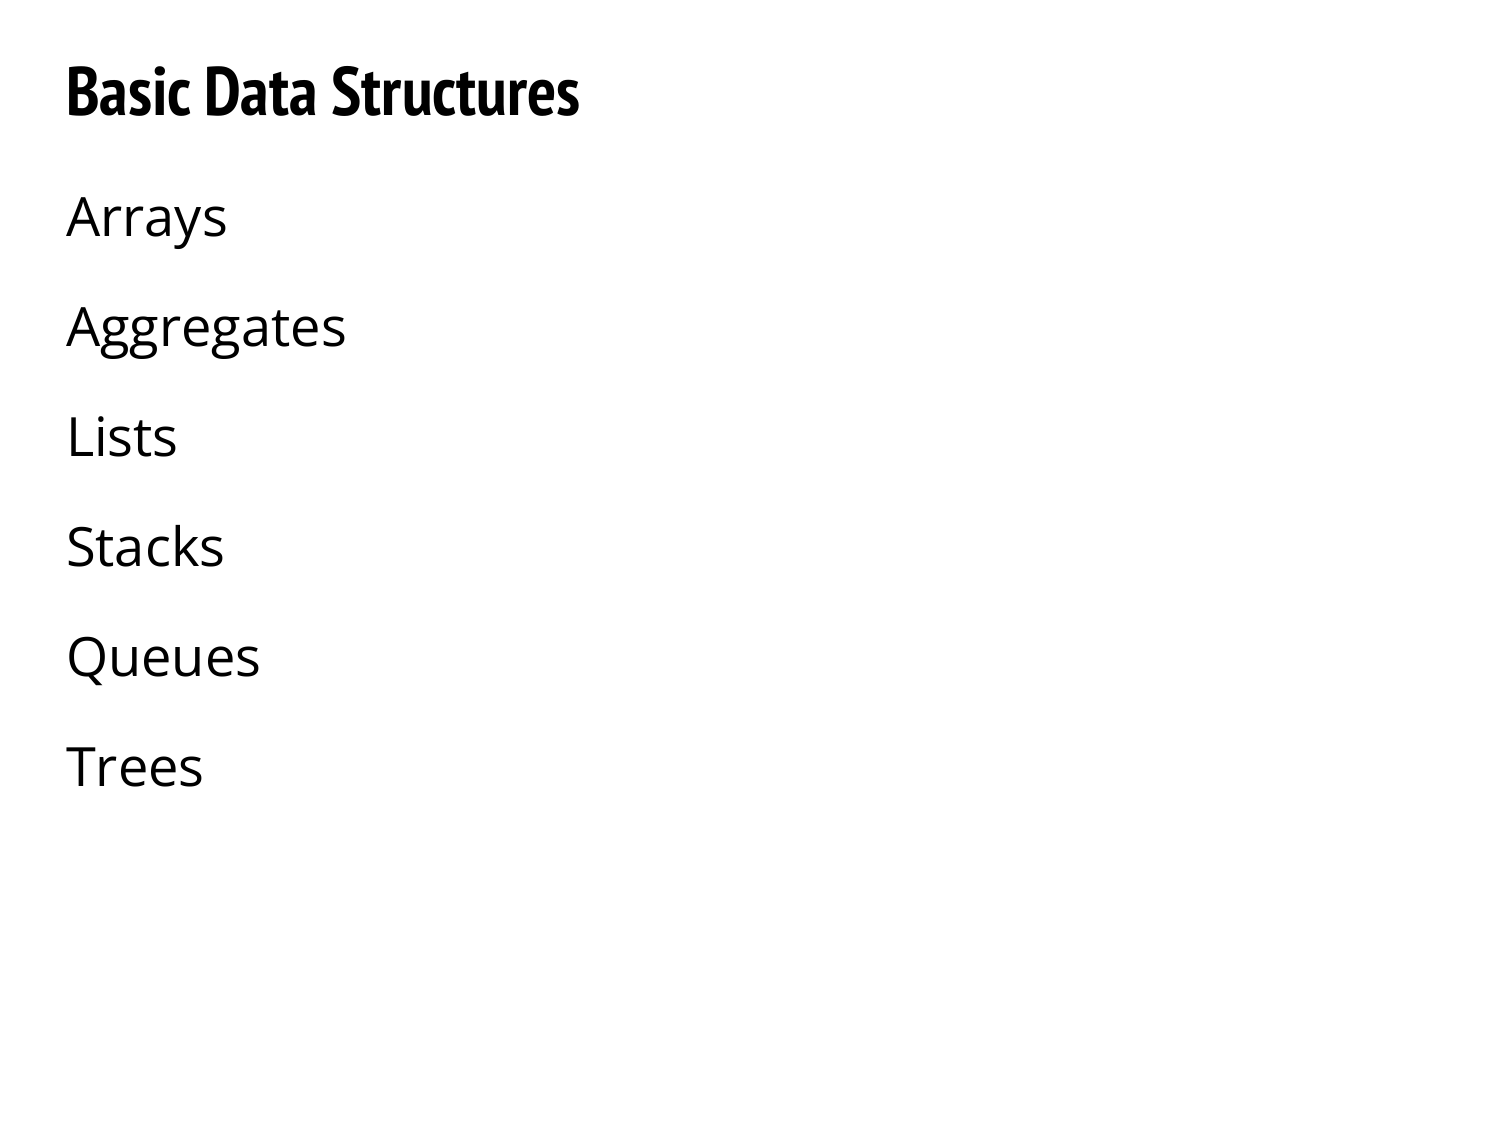

# Basic Data Structures
Arrays
Aggregates
Lists
Stacks
Queues
Trees